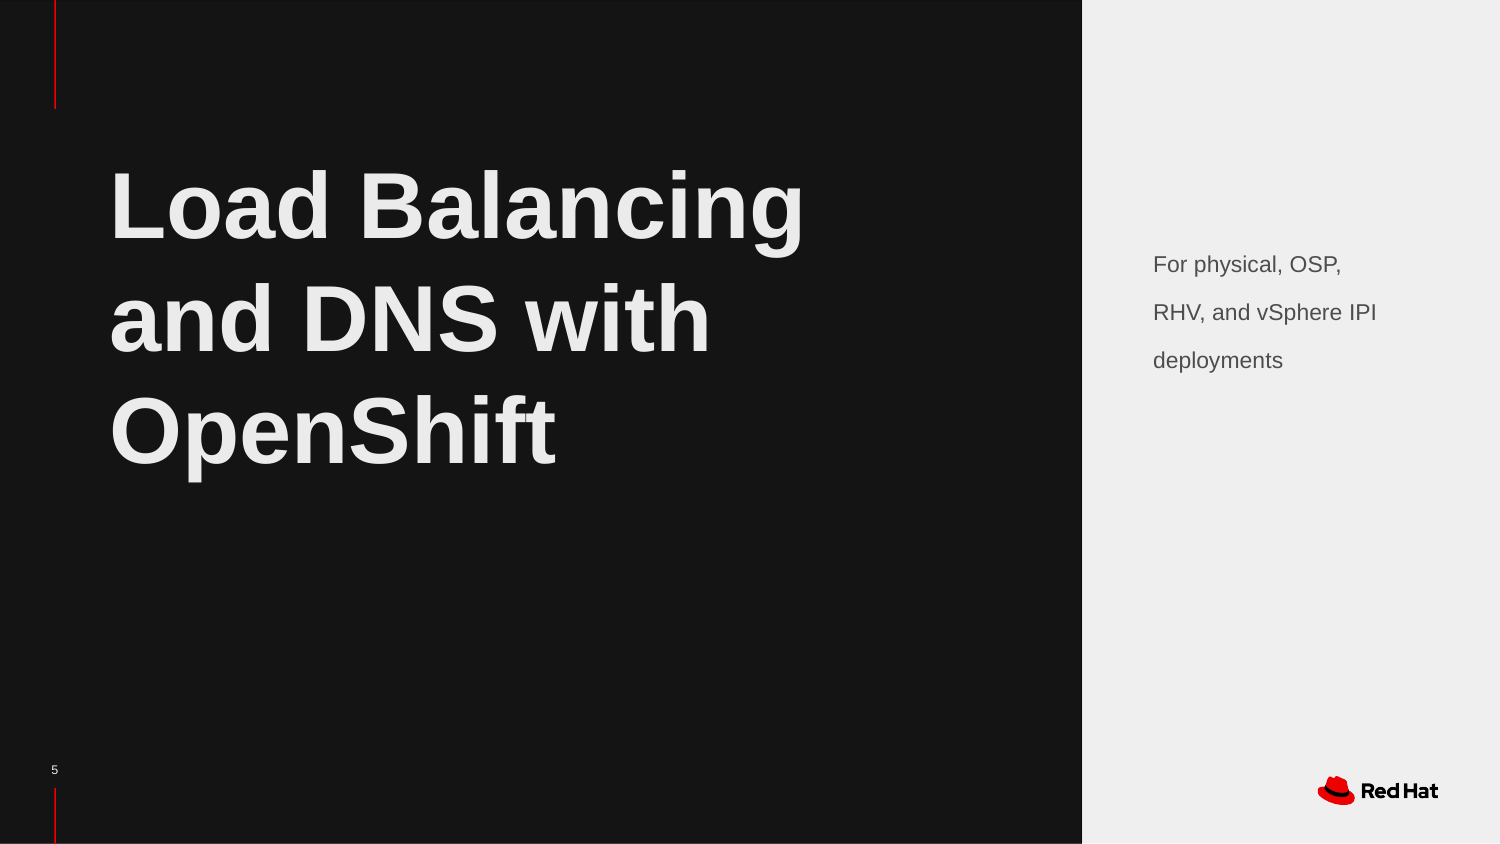

# Load Balancing and DNS with OpenShift
For physical, OSP, RHV, and vSphere IPI deployments
5